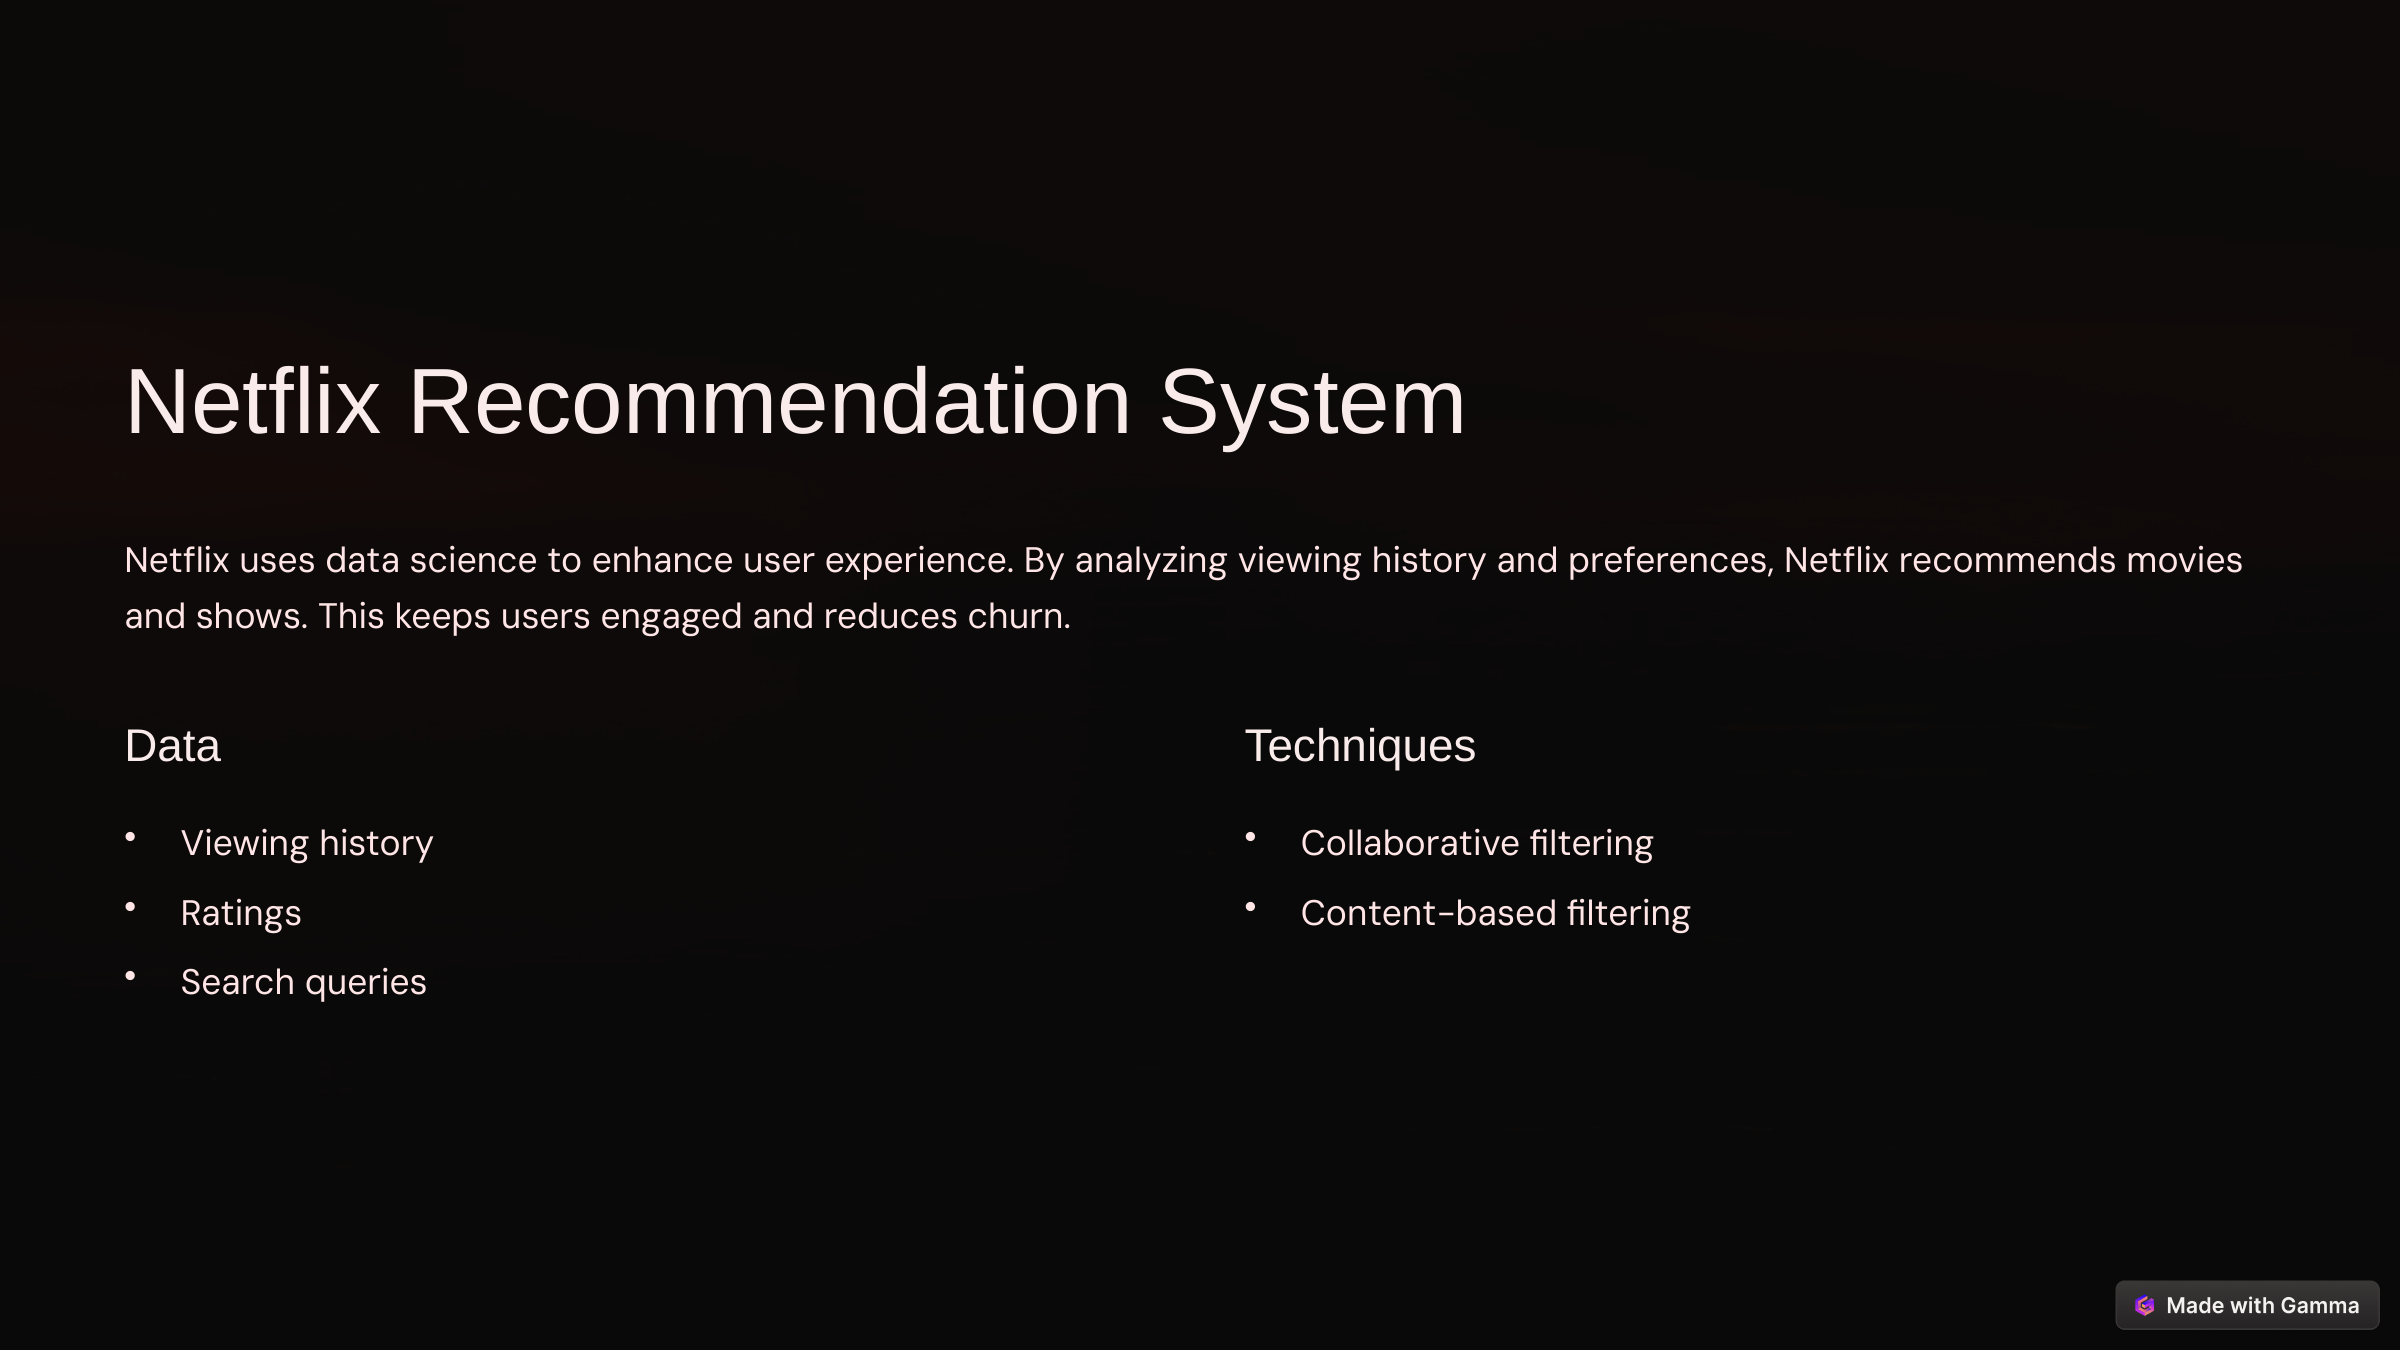

Netflix Recommendation System
Netflix uses data science to enhance user experience. By analyzing viewing history and preferences, Netflix recommends movies and shows. This keeps users engaged and reduces churn.
Data
Techniques
Viewing history
Collaborative filtering
Ratings
Content-based filtering
Search queries